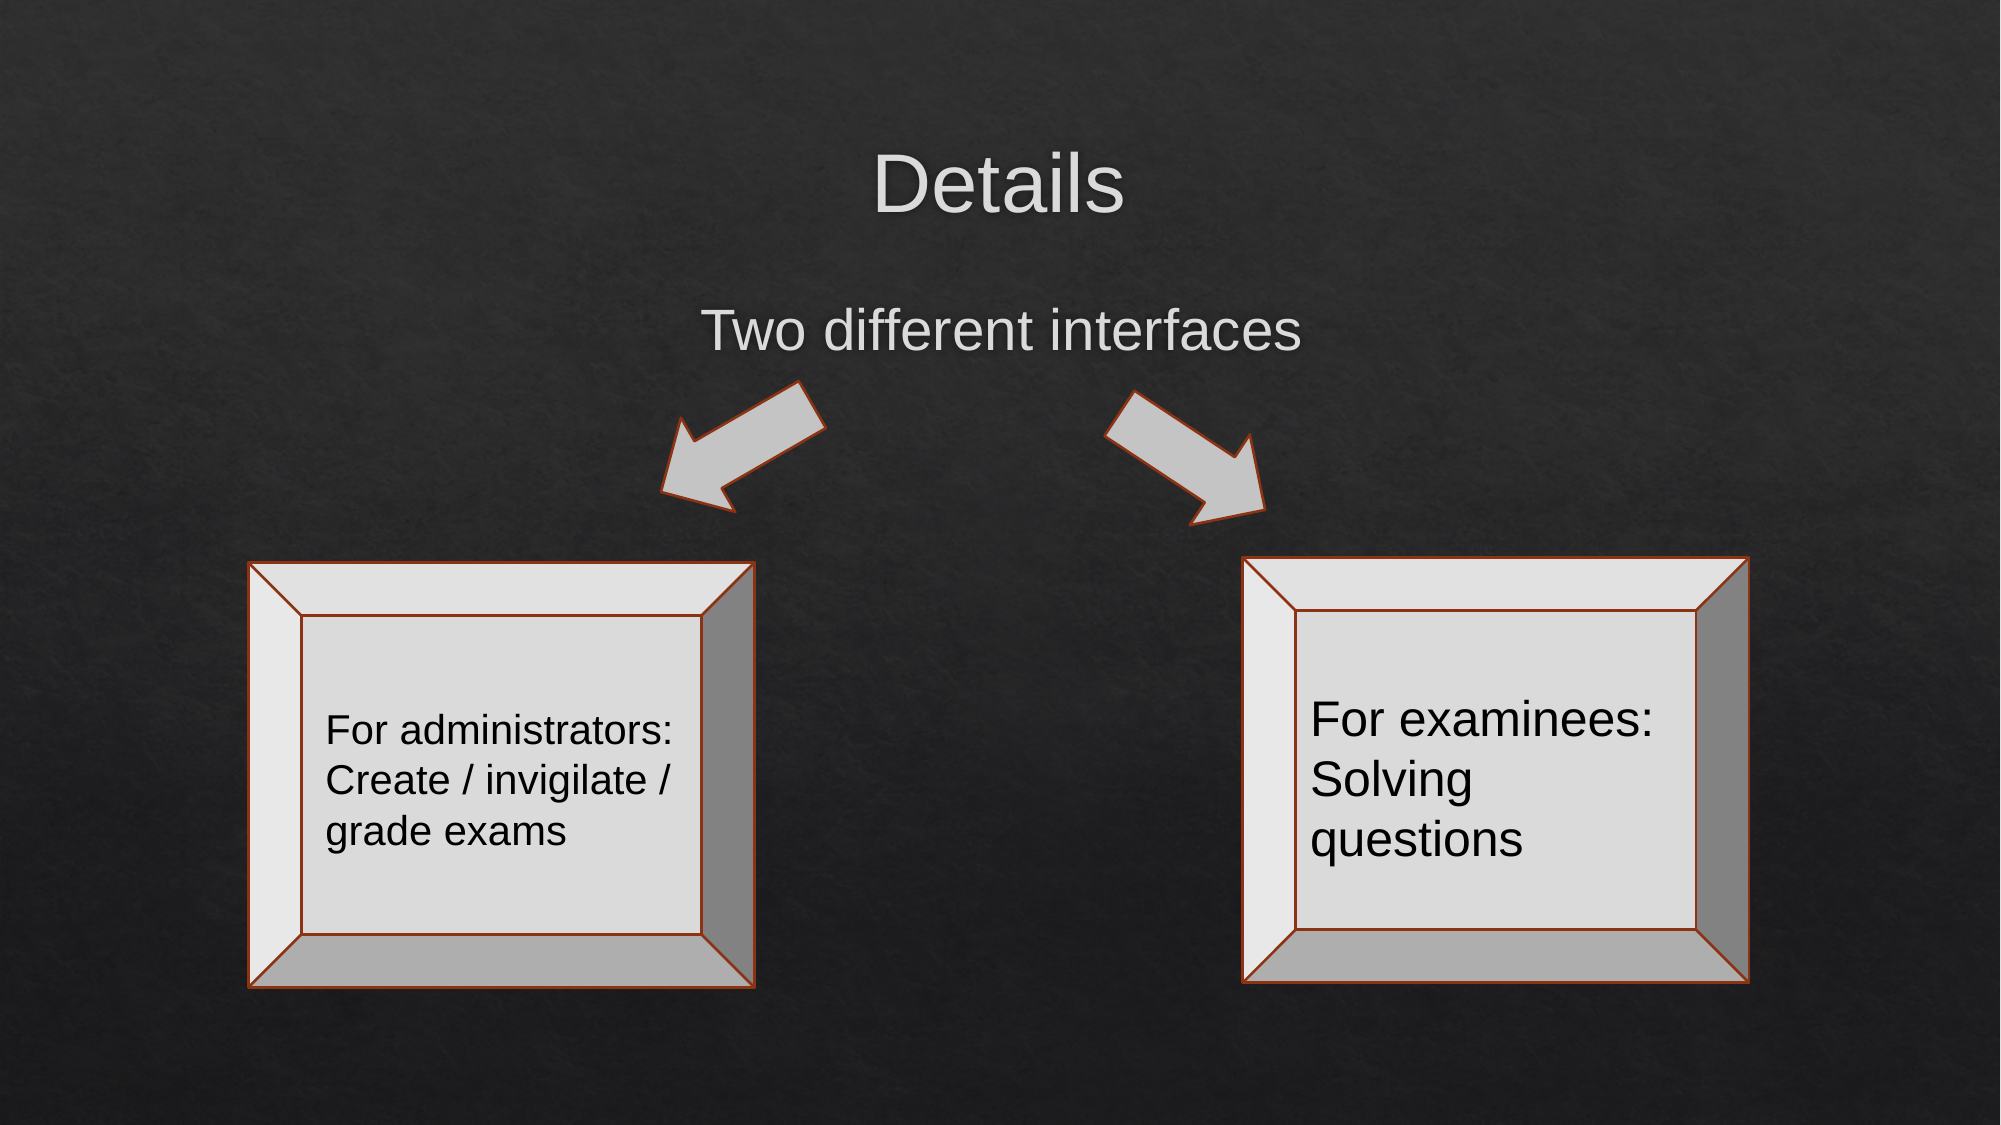

# Details
Two different interfaces

For examinees: Solving questions

For administrators: Create / invigilate / grade exams